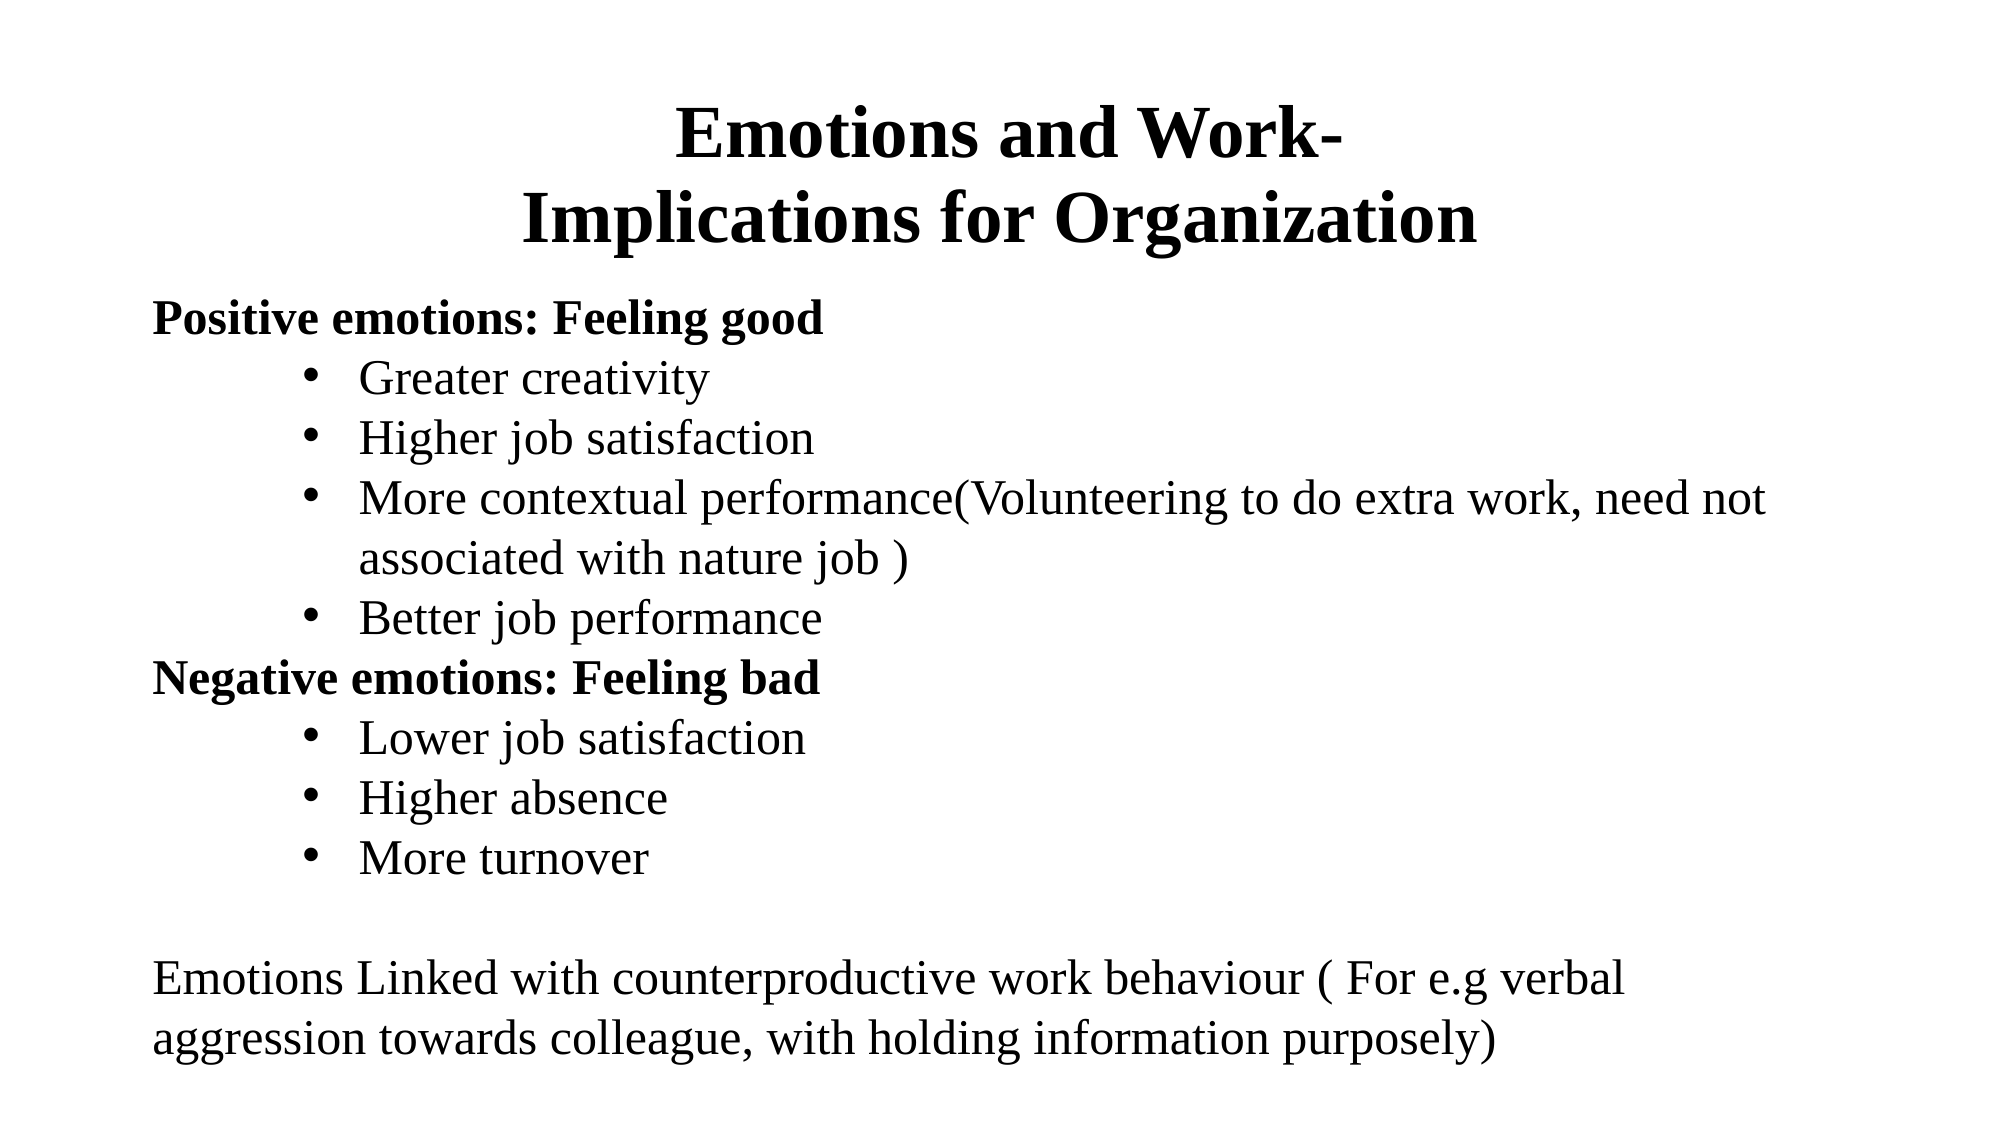

# Emotions and Work- Implications for Organization
Positive emotions: Feeling good
Greater creativity
Higher job satisfaction
More contextual performance(Volunteering to do extra work, need not associated with nature job )
Better job performance
Negative emotions: Feeling bad
Lower job satisfaction
Higher absence
More turnover

Emotions Linked with counterproductive work behaviour ( For e.g verbal aggression towards colleague, with holding information purposely)